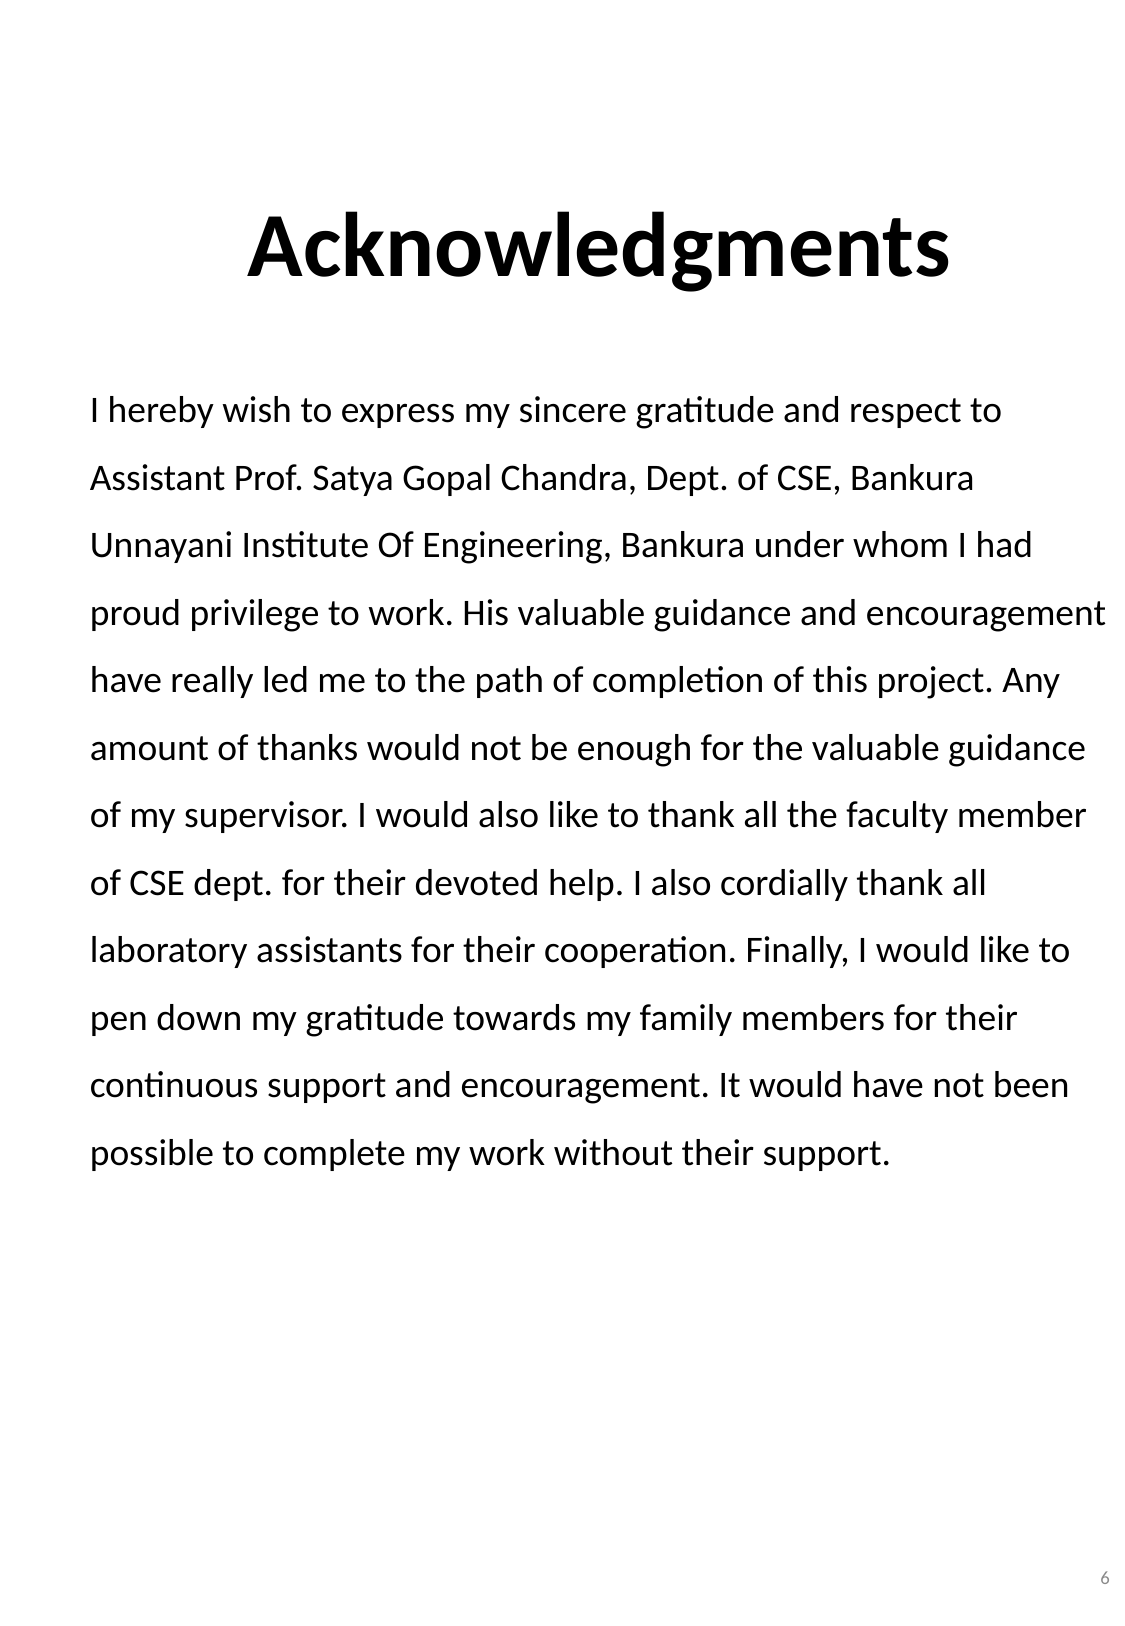

Acknowledgments

I hereby wish to express my sincere gratitude and respect to Assistant Prof. Satya Gopal Chandra, Dept. of CSE, Bankura Unnayani Institute Of Engineering, Bankura under whom I had proud privilege to work. His valuable guidance and encouragement have really led me to the path of completion of this project. Any amount of thanks would not be enough for the valuable guidance of my supervisor. I would also like to thank all the faculty member of CSE dept. for their devoted help. I also cordially thank all laboratory assistants for their cooperation. Finally, I would like to pen down my gratitude towards my family members for their continuous support and encouragement. It would have not been possible to complete my work without their support.
6